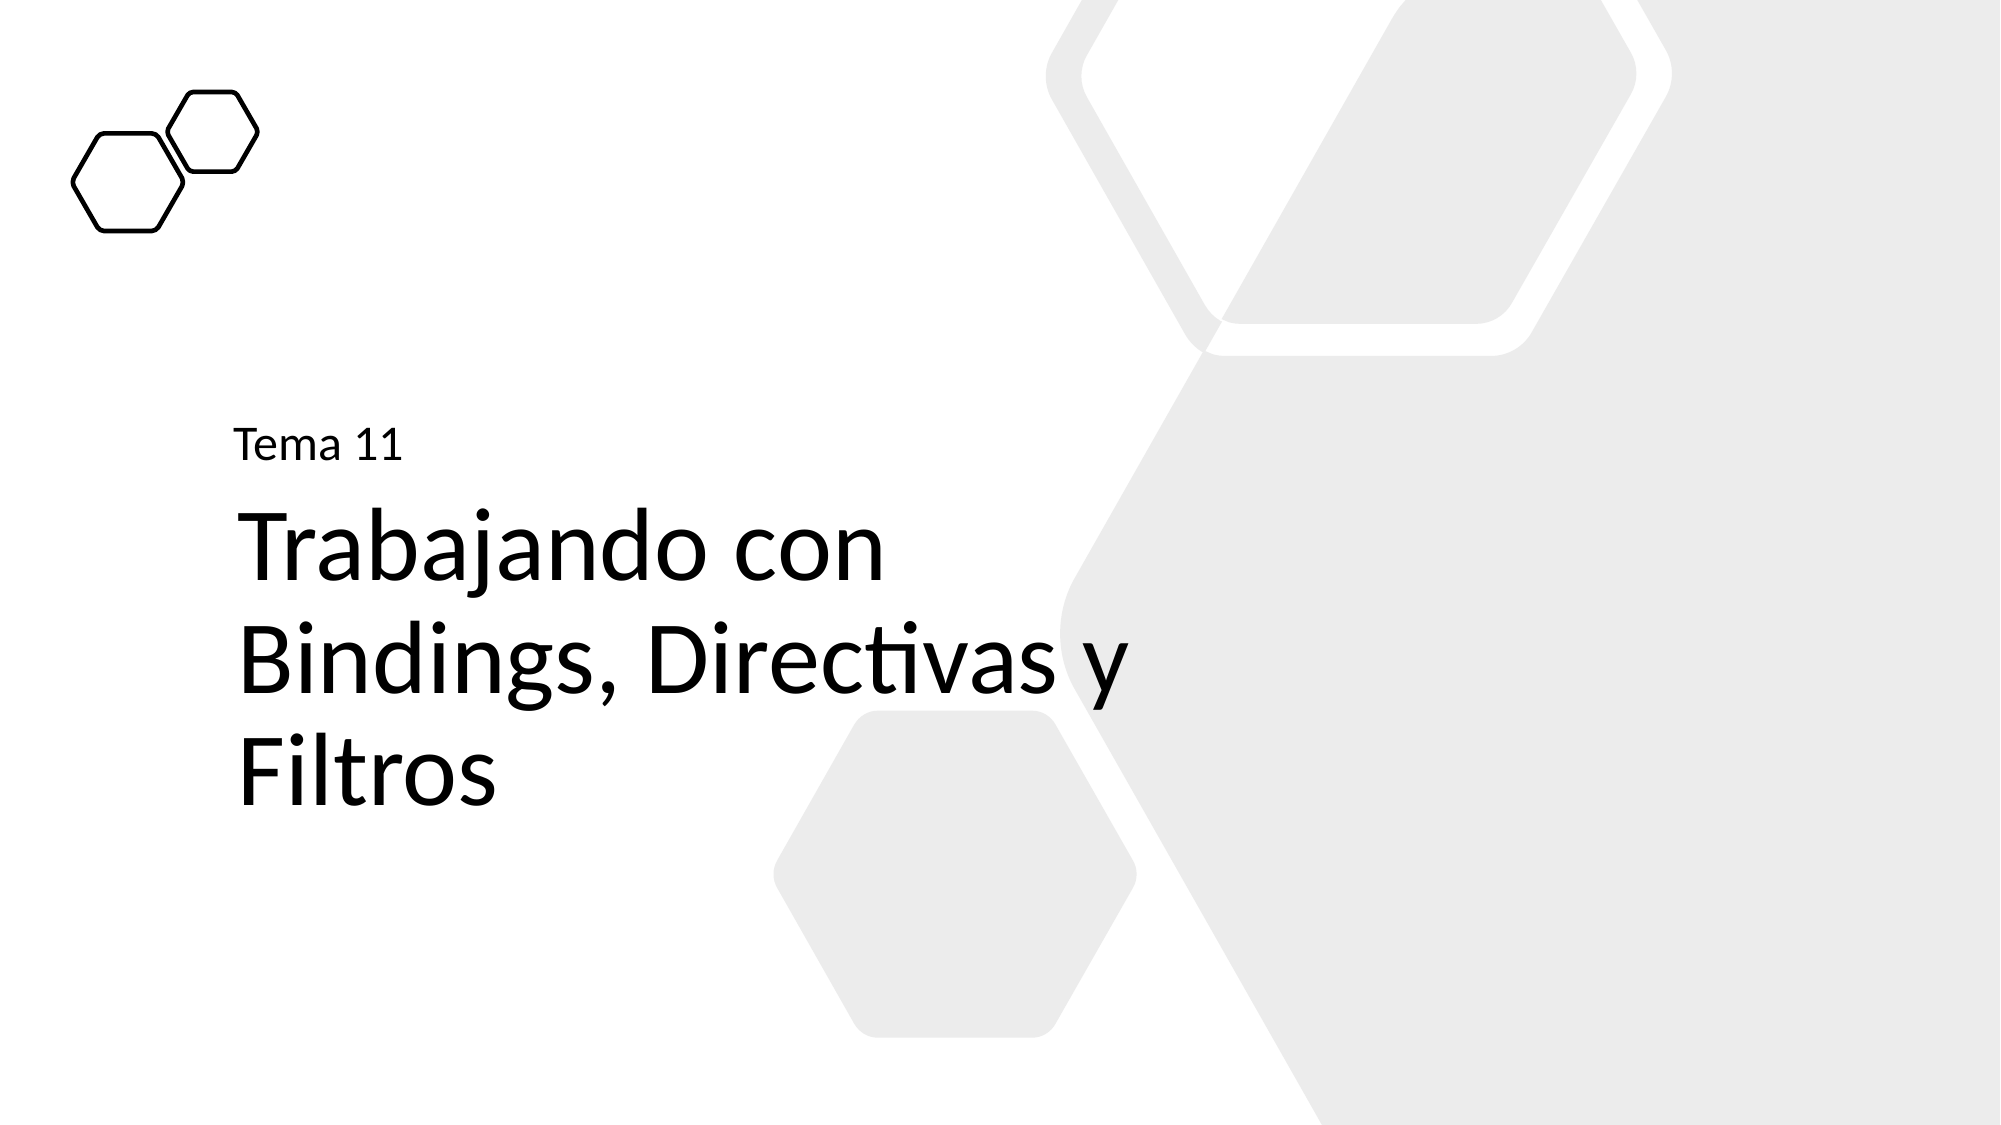

Tema 11
# Trabajando con Bindings, Directivas y Filtros